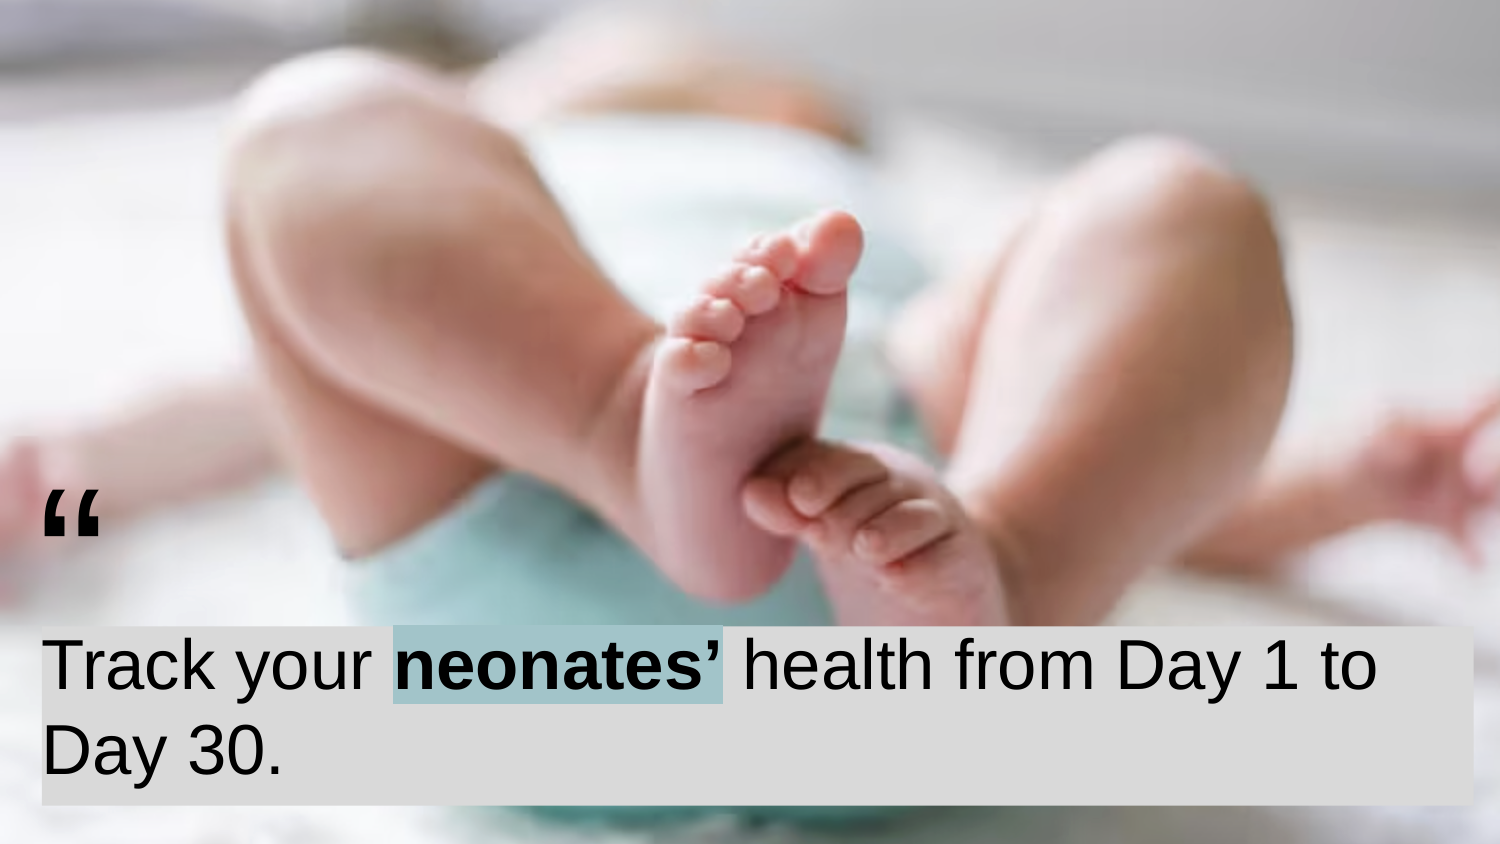

“
# Track your neonates’ health from Day 1 to Day 30.